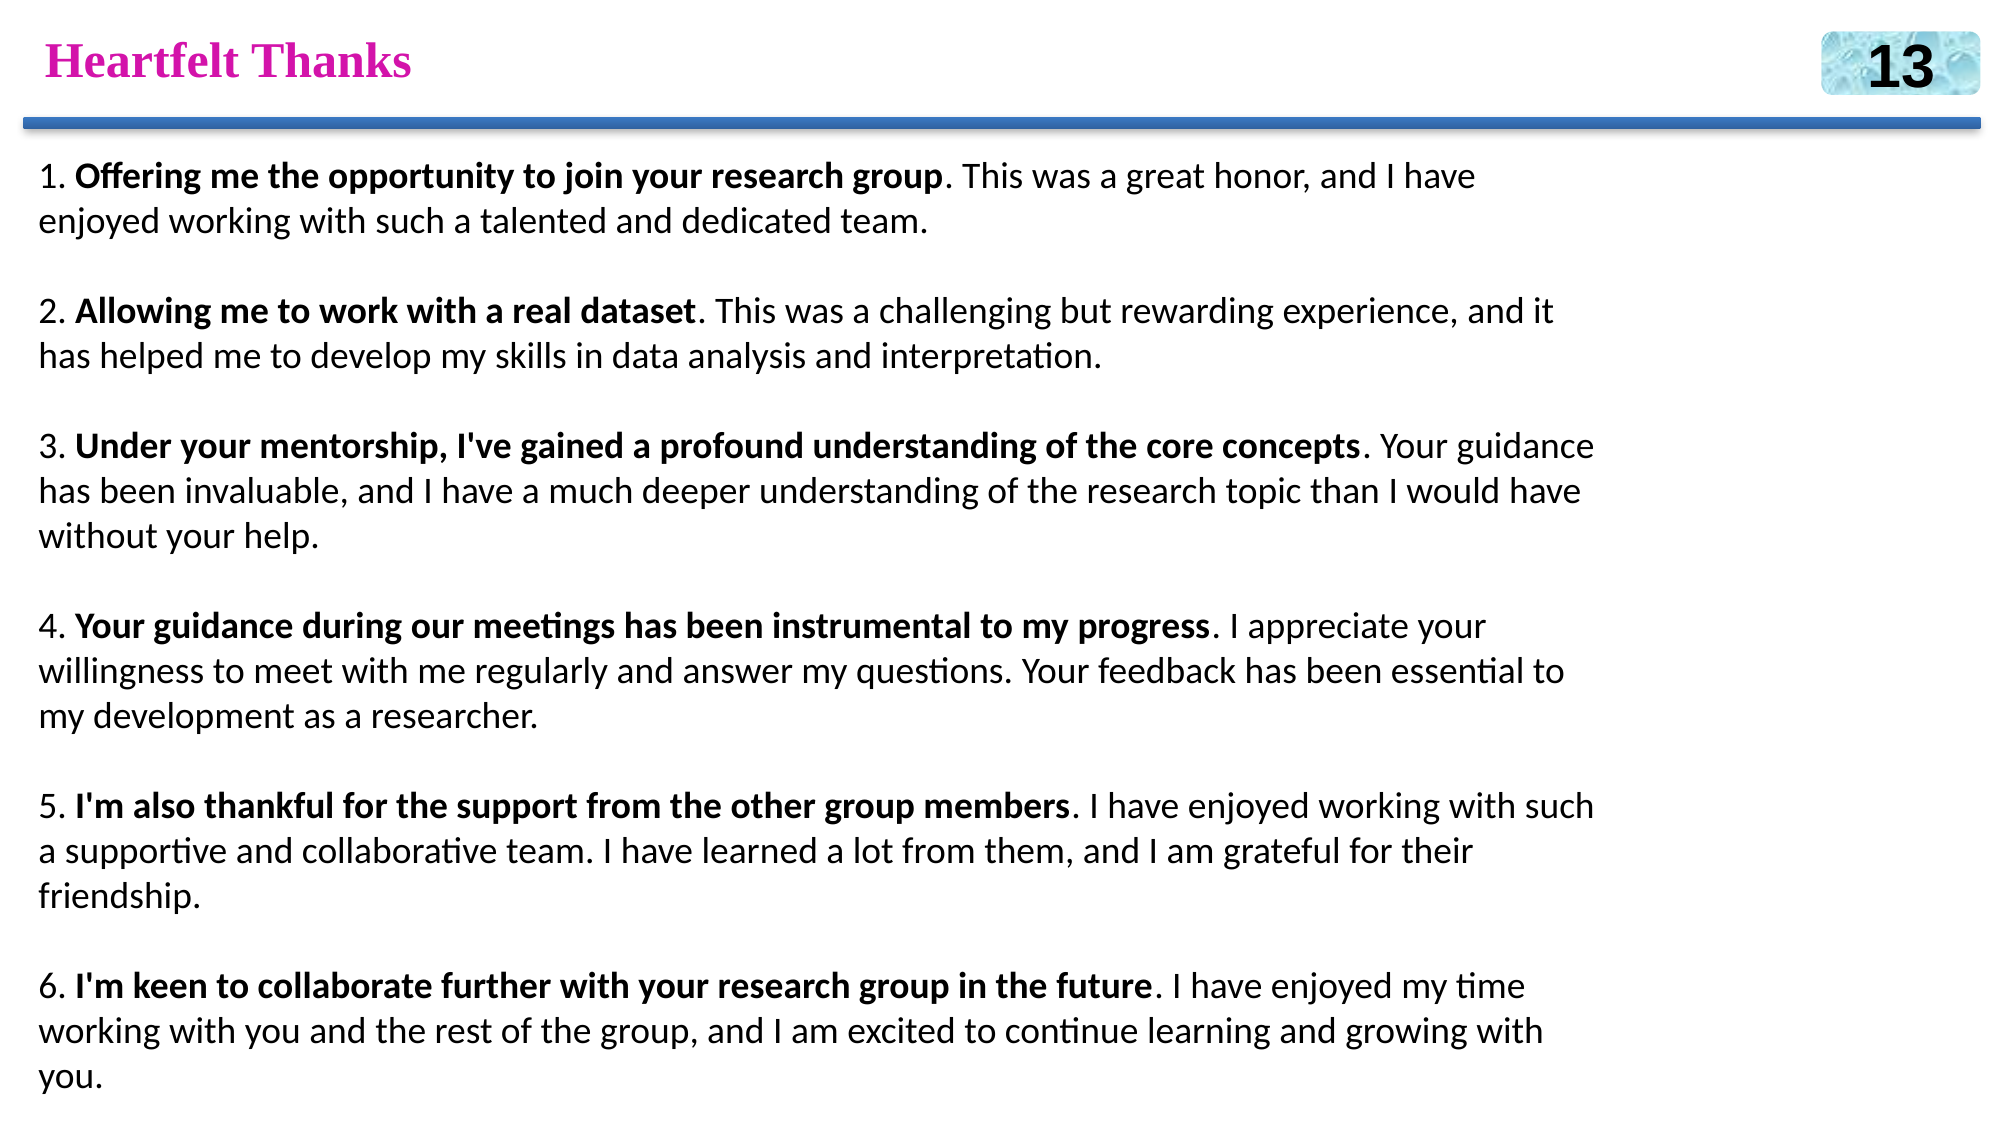

# Heartfelt Thanks
13

1. Offering me the opportunity to join your research group. This was a great honor, and I have enjoyed working with such a talented and dedicated team.

2. Allowing me to work with a real dataset. This was a challenging but rewarding experience, and it has helped me to develop my skills in data analysis and interpretation.

3. Under your mentorship, I've gained a profound understanding of the core concepts. Your guidance has been invaluable, and I have a much deeper understanding of the research topic than I would have without your help.

4. Your guidance during our meetings has been instrumental to my progress. I appreciate your willingness to meet with me regularly and answer my questions. Your feedback has been essential to my development as a researcher.

5. I'm also thankful for the support from the other group members. I have enjoyed working with such a supportive and collaborative team. I have learned a lot from them, and I am grateful for their friendship.

6. I'm keen to collaborate further with your research group in the future. I have enjoyed my time working with you and the rest of the group, and I am excited to continue learning and growing with you.